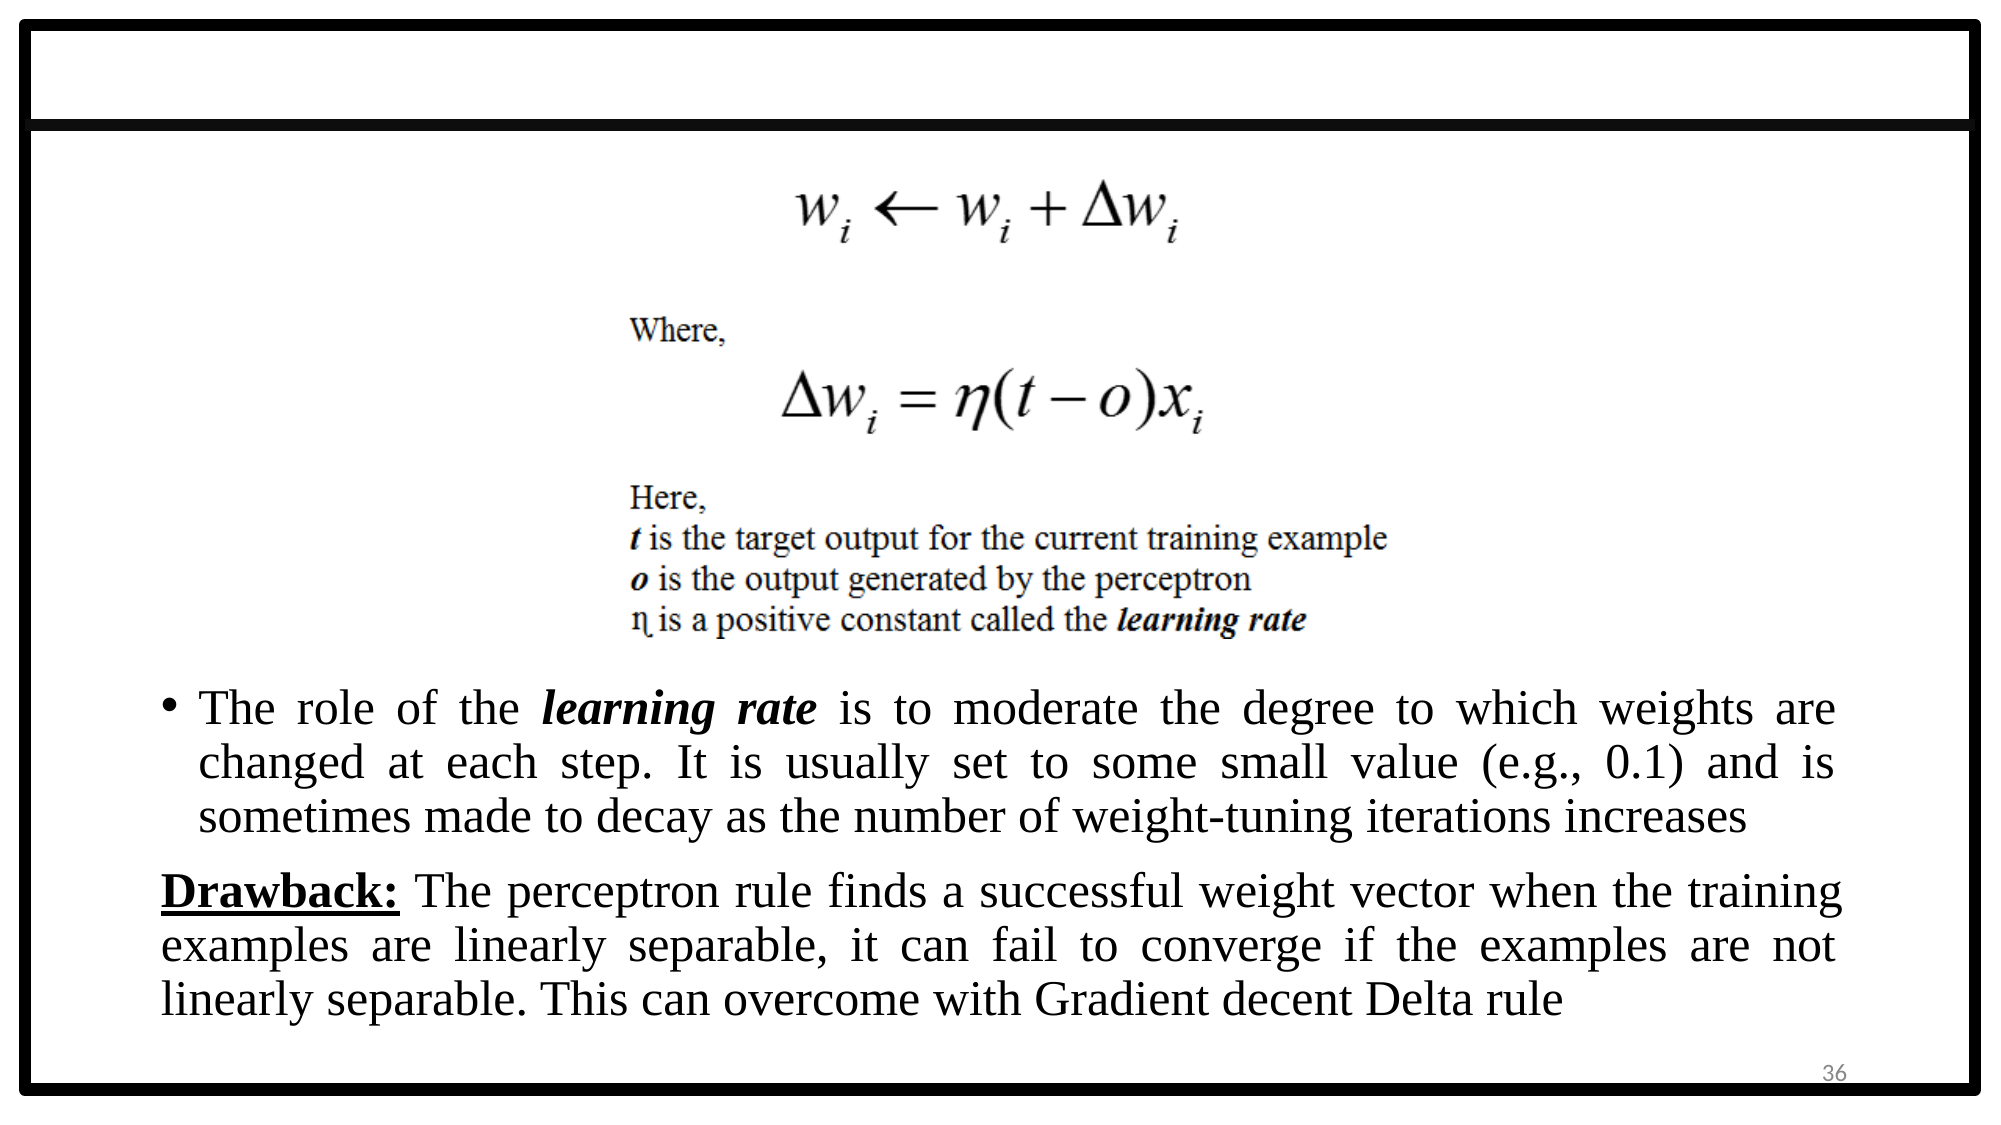

The role of the learning rate is to moderate the degree to which weights are  changed at each step. It is usually set to some small value (e.g., 0.1) and is  sometimes made to decay as the number of weight-tuning iterations increases
Drawback: The perceptron rule finds a successful weight vector when the training  examples are linearly separable, it can fail to converge if the examples are not  linearly separable. This can overcome with Gradient decent Delta rule
36